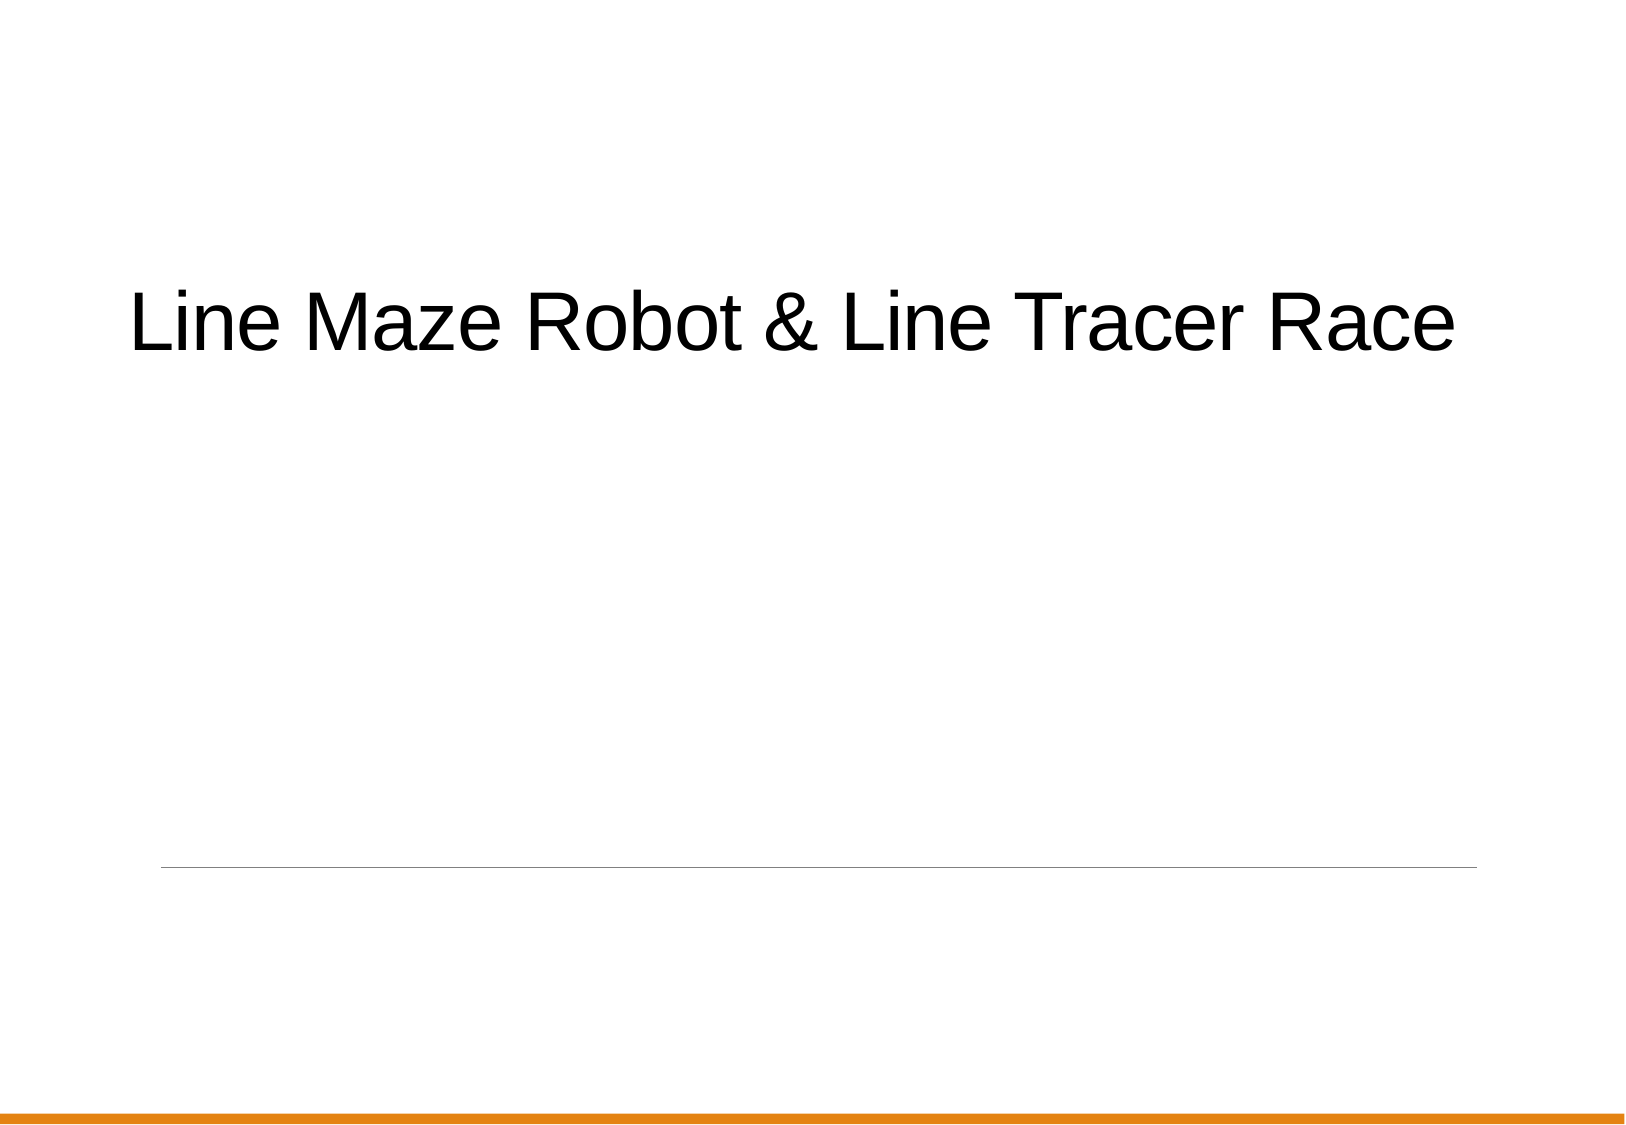

# Line Maze Robot & Line Tracer Race